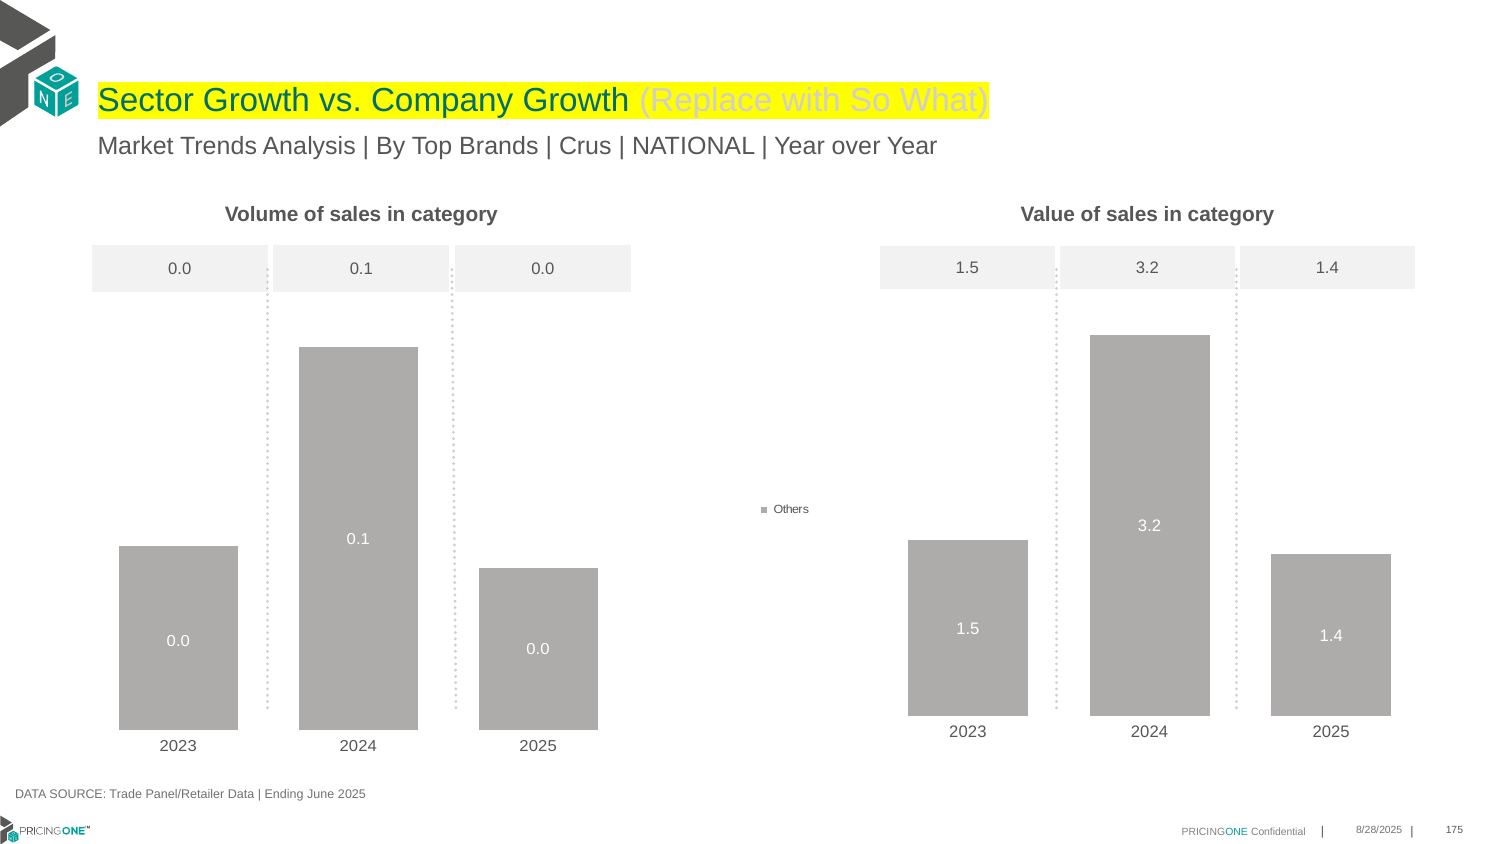

# Sector Growth vs. Company Growth (Replace with So What)
Market Trends Analysis | By Top Brands | Crus | NATIONAL | Year over Year
| Value of sales in category |  |  |
| --- | --- | --- |
| 1.5 | 3.2 | 1.4 |
| Volume of sales in category |  |  |
| --- | --- | --- |
| 0.0 | 0.1 | 0.0 |

### Chart

| Category | Others |
|---|---|
| 2023 | 1.474002 |
| 2024 | 3.190046 |
| 2025 | 1.358638 |

### Chart

| Category | Others |
|---|---|
| 2023 | 0.038469 |
| 2024 | 0.079742 |
| 2025 | 0.033911 |
DATA SOURCE: Trade Panel/Retailer Data | Ending June 2025

8/28/2025
175